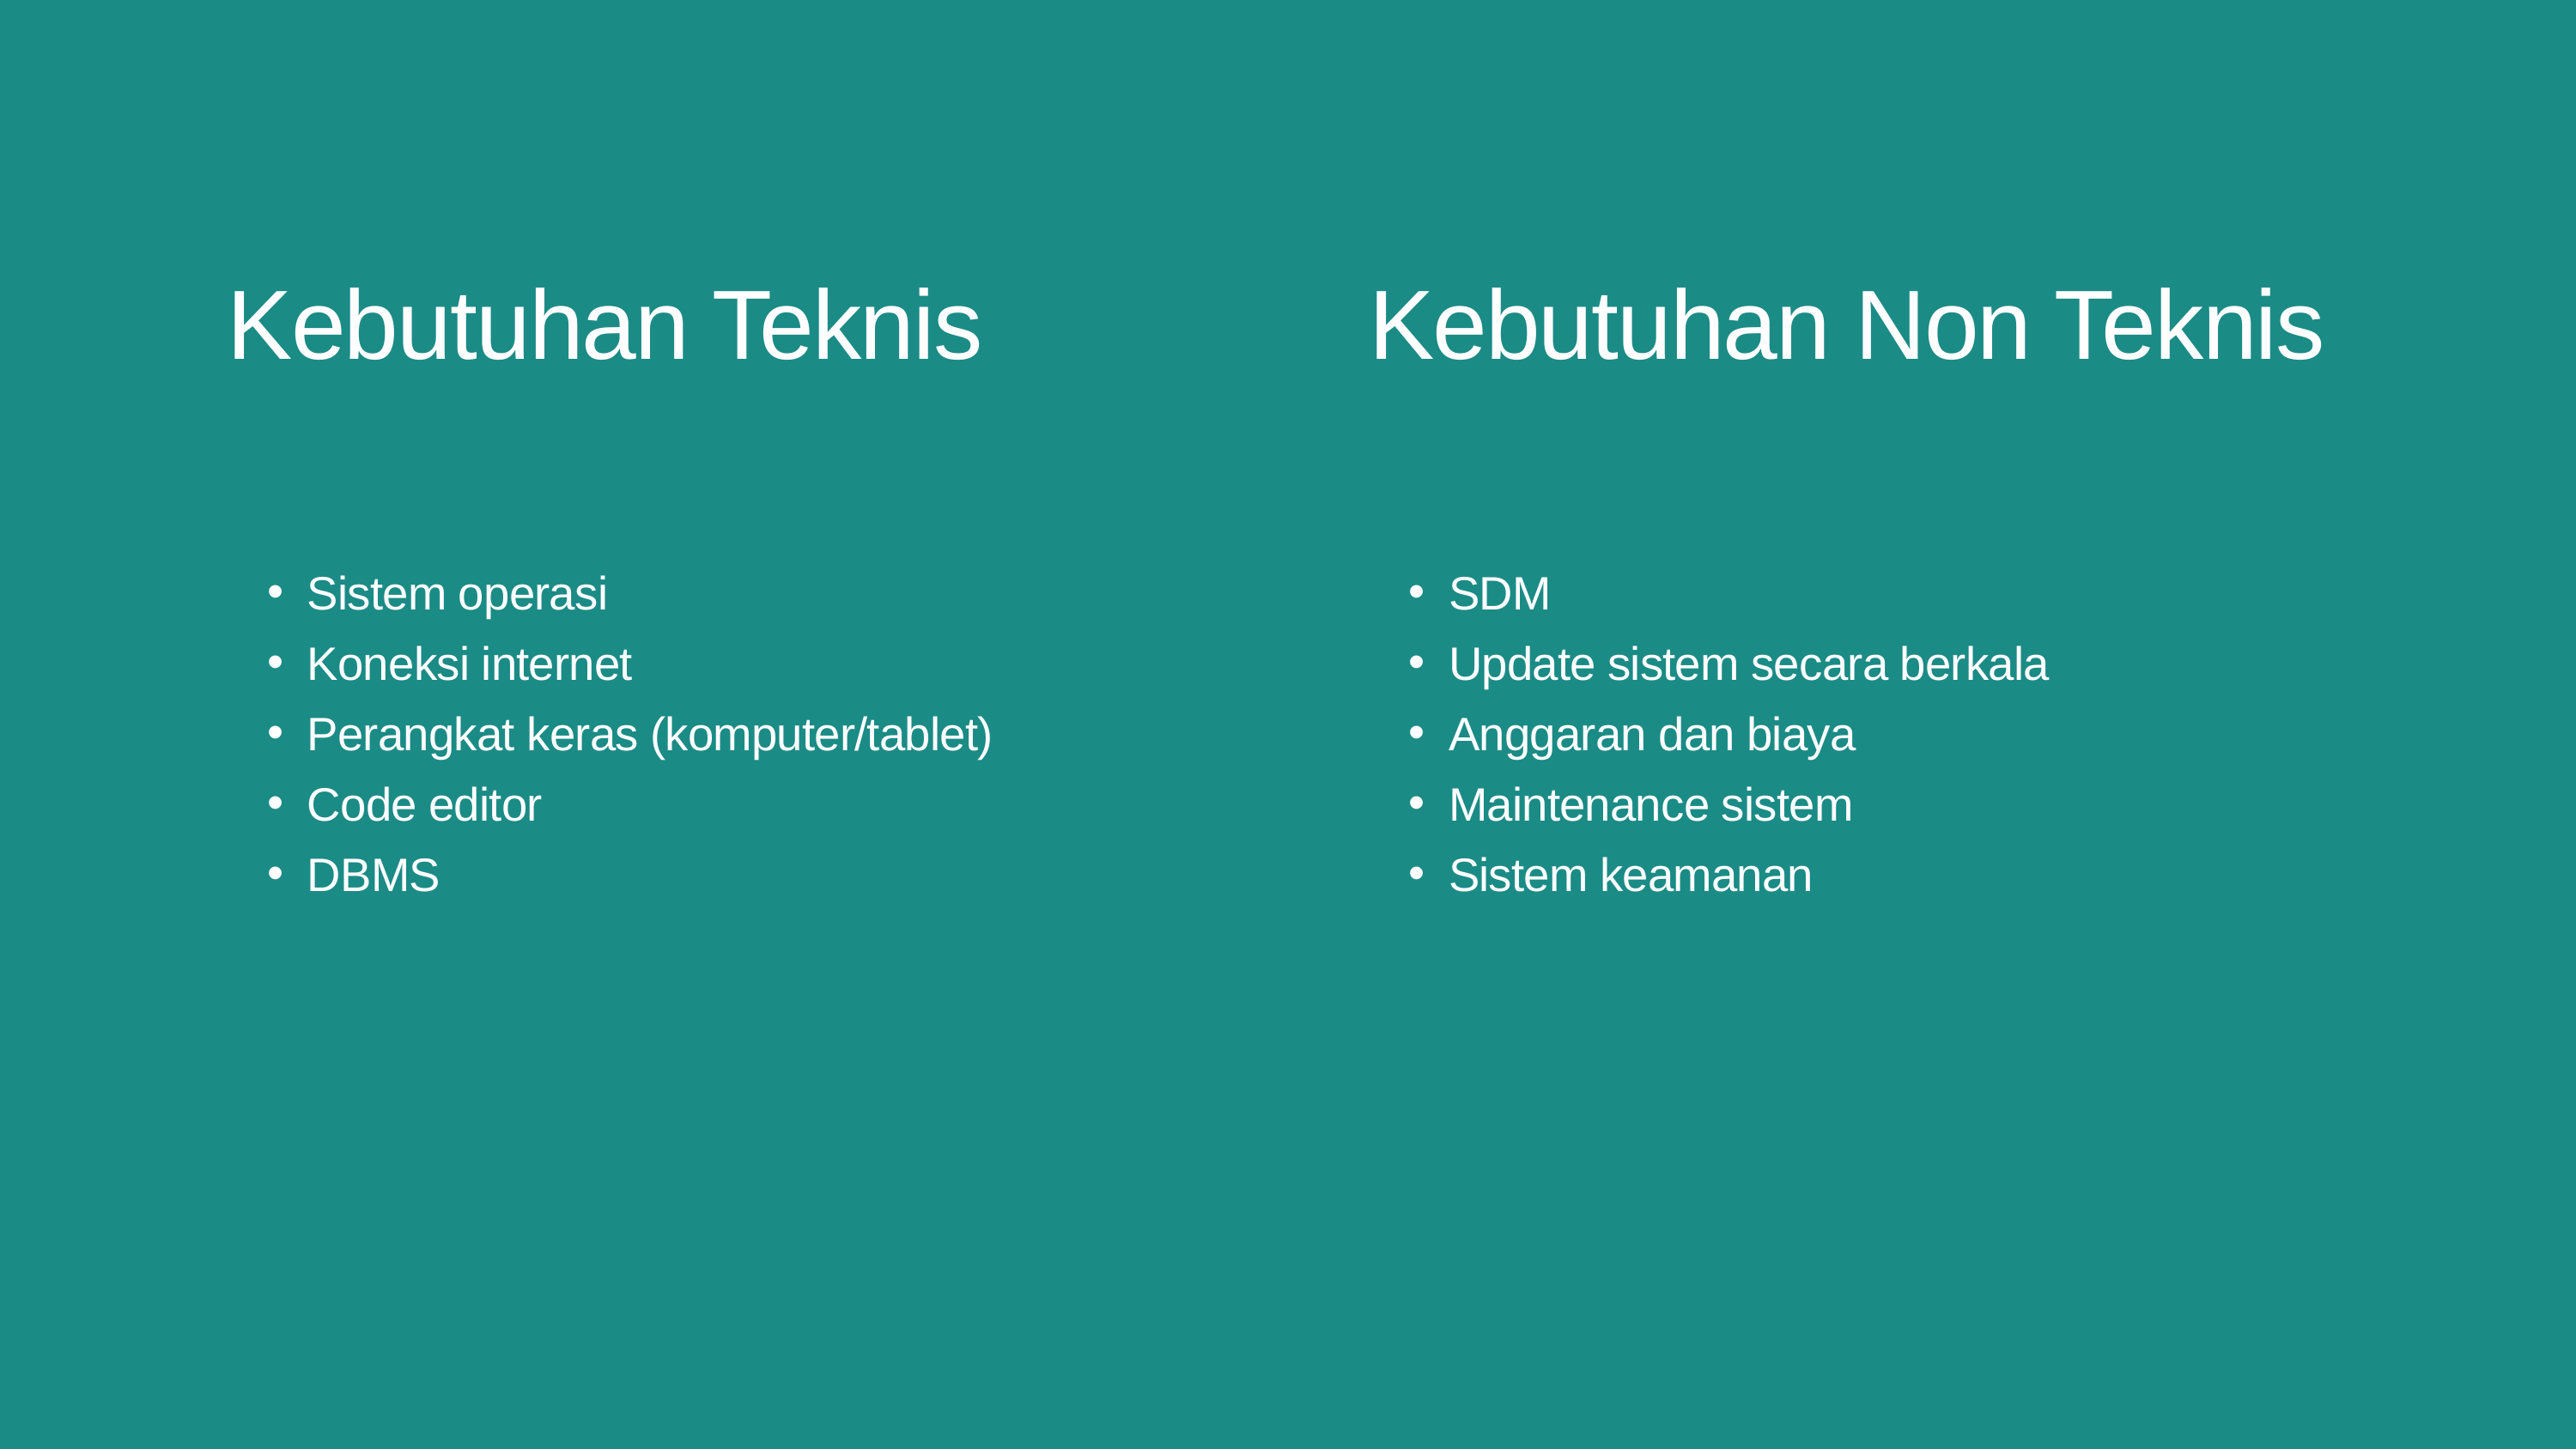

Kebutuhan Teknis
Kebutuhan Non Teknis
Sistem operasi
Koneksi internet
Perangkat keras (komputer/tablet)
Code editor
DBMS
SDM
Update sistem secara berkala
Anggaran dan biaya
Maintenance sistem
Sistem keamanan